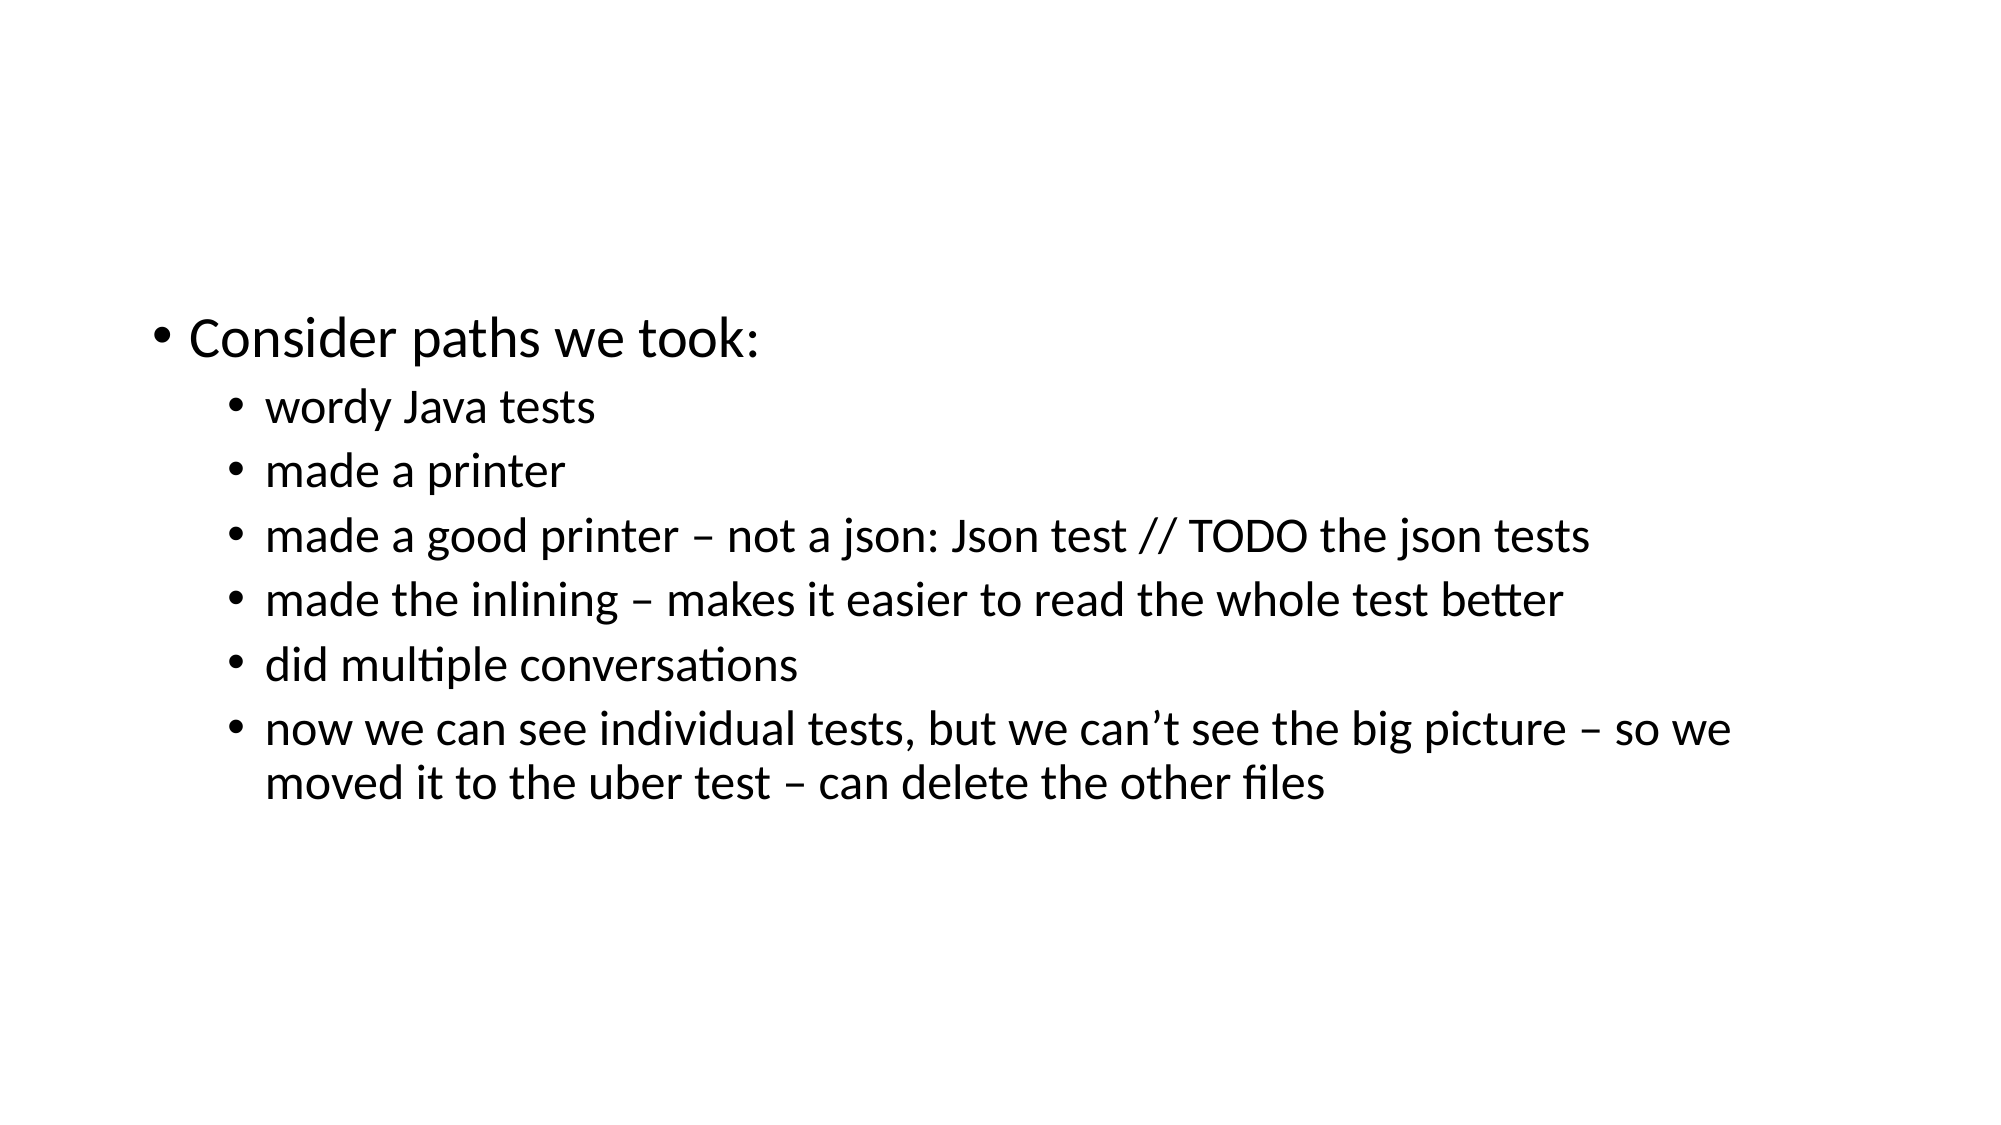

#
Consider paths we took:
wordy Java tests
made a printer
made a good printer – not a json: Json test // TODO the json tests
made the inlining – makes it easier to read the whole test better
did multiple conversations
now we can see individual tests, but we can’t see the big picture – so we moved it to the uber test – can delete the other files